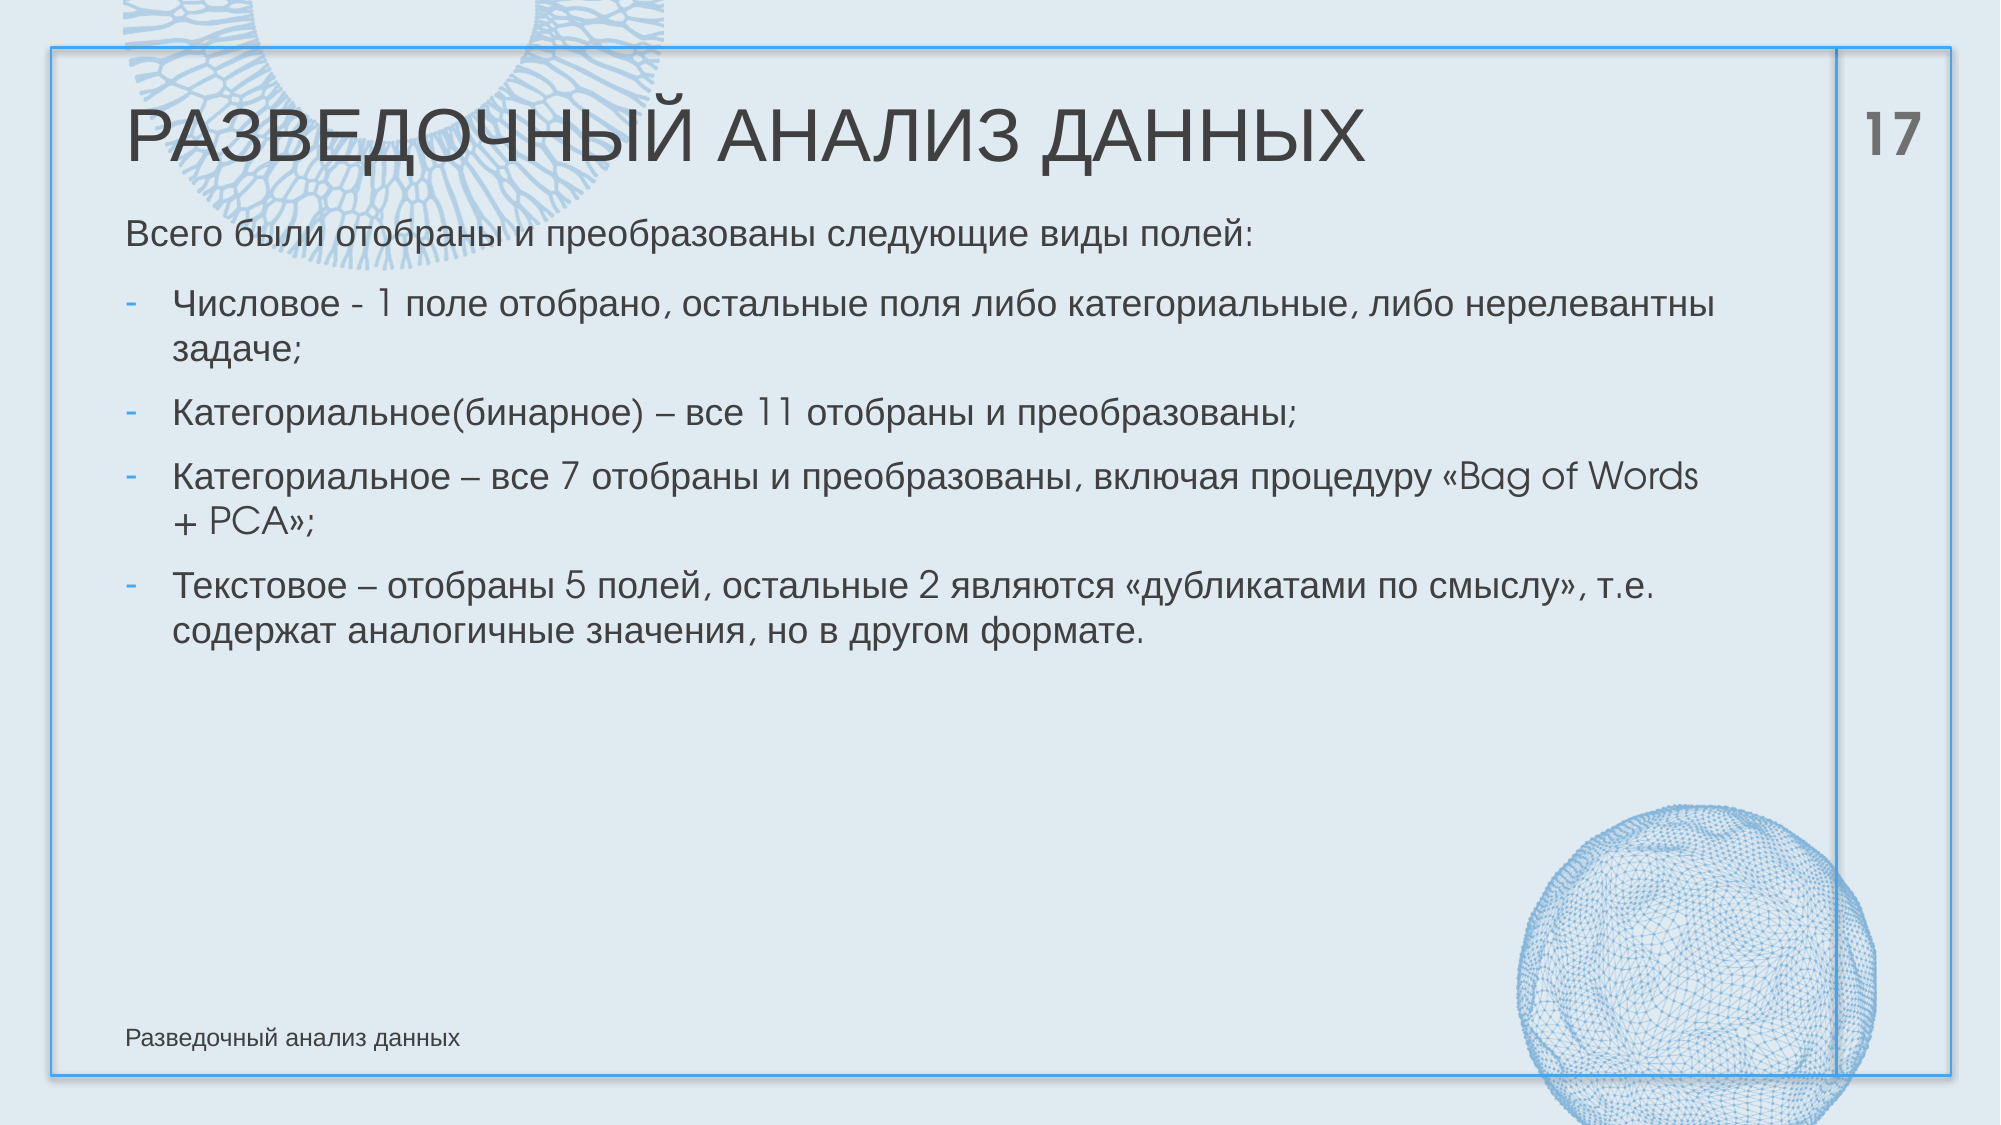

# Разведочный анализ данных
17
Всего были отобраны и преобразованы следующие виды полей:
Числовое - 1 поле отобрано, остальные поля либо категориальные, либо нерелевантны задаче;
Категориальное(бинарное) – все 11 отобраны и преобразованы;
Категориальное – все 7 отобраны и преобразованы, включая процедуру «Bag of Words + PCA»;
Текстовое – отобраны 5 полей, остальные 2 являются «дубликатами по смыслу», т.е. содержат аналогичные значения, но в другом формате.
Разведочный анализ данных